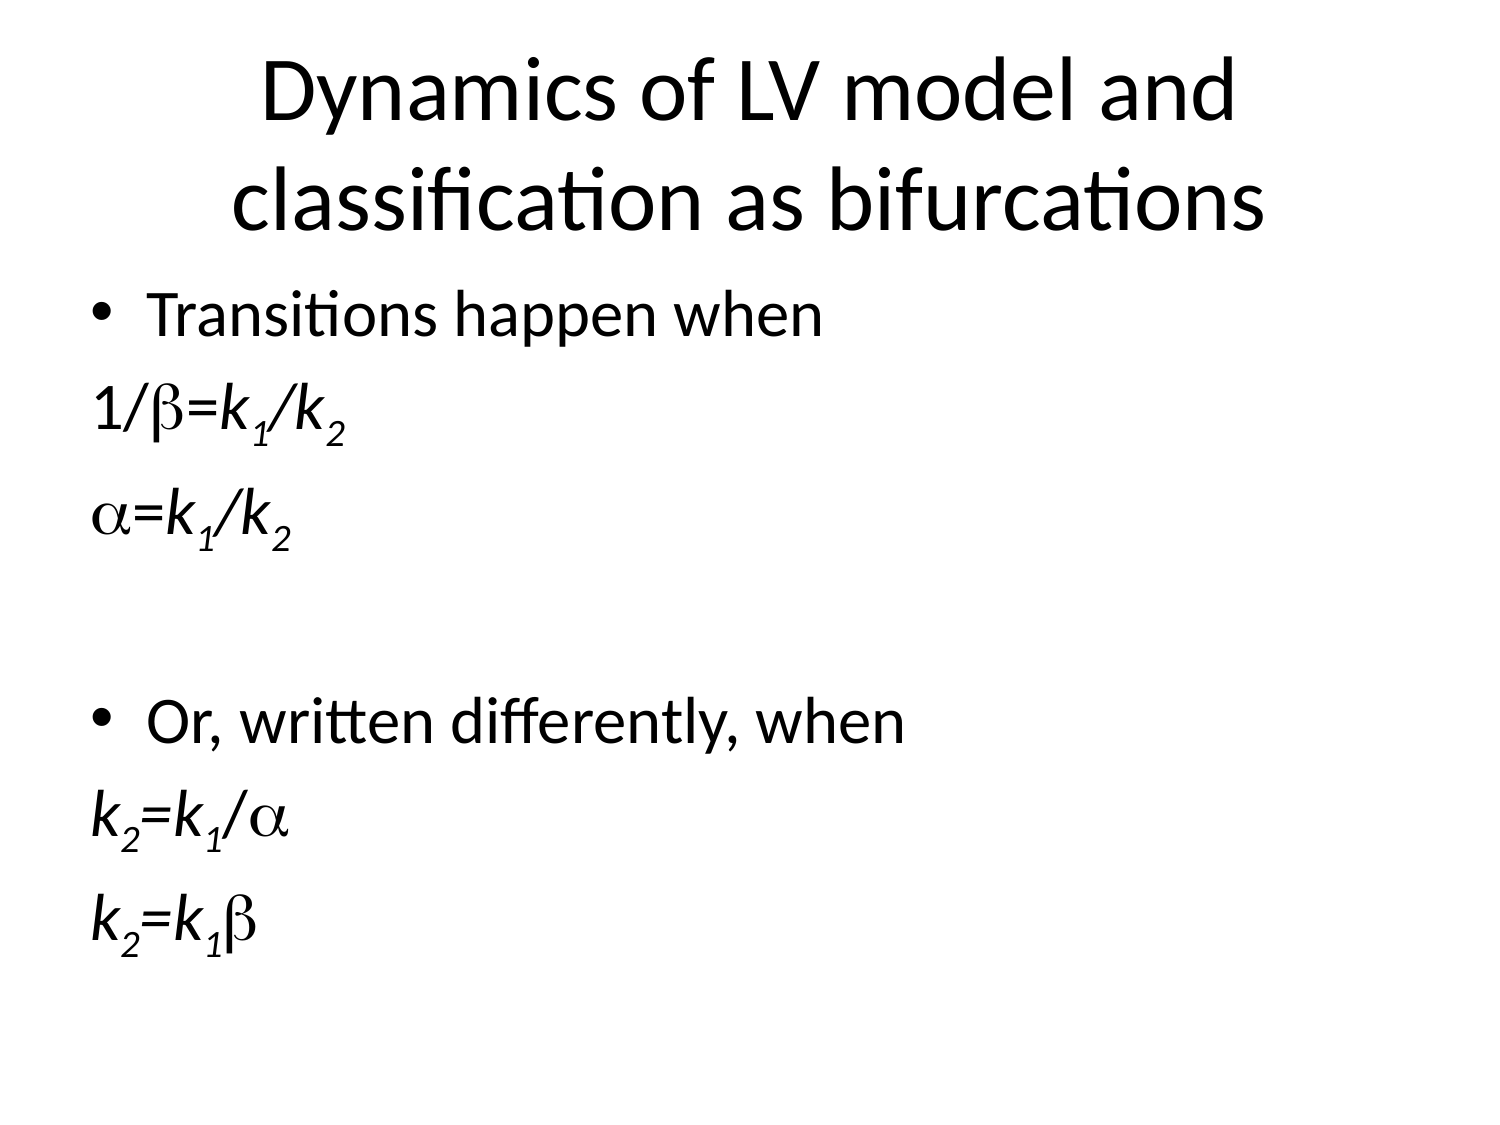

# Dynamics of LV model and classification as bifurcations
Transitions happen when
1/β=k1/k2
α=k1/k2

Or, written differently, when
k2=k1/α
k2=k1β